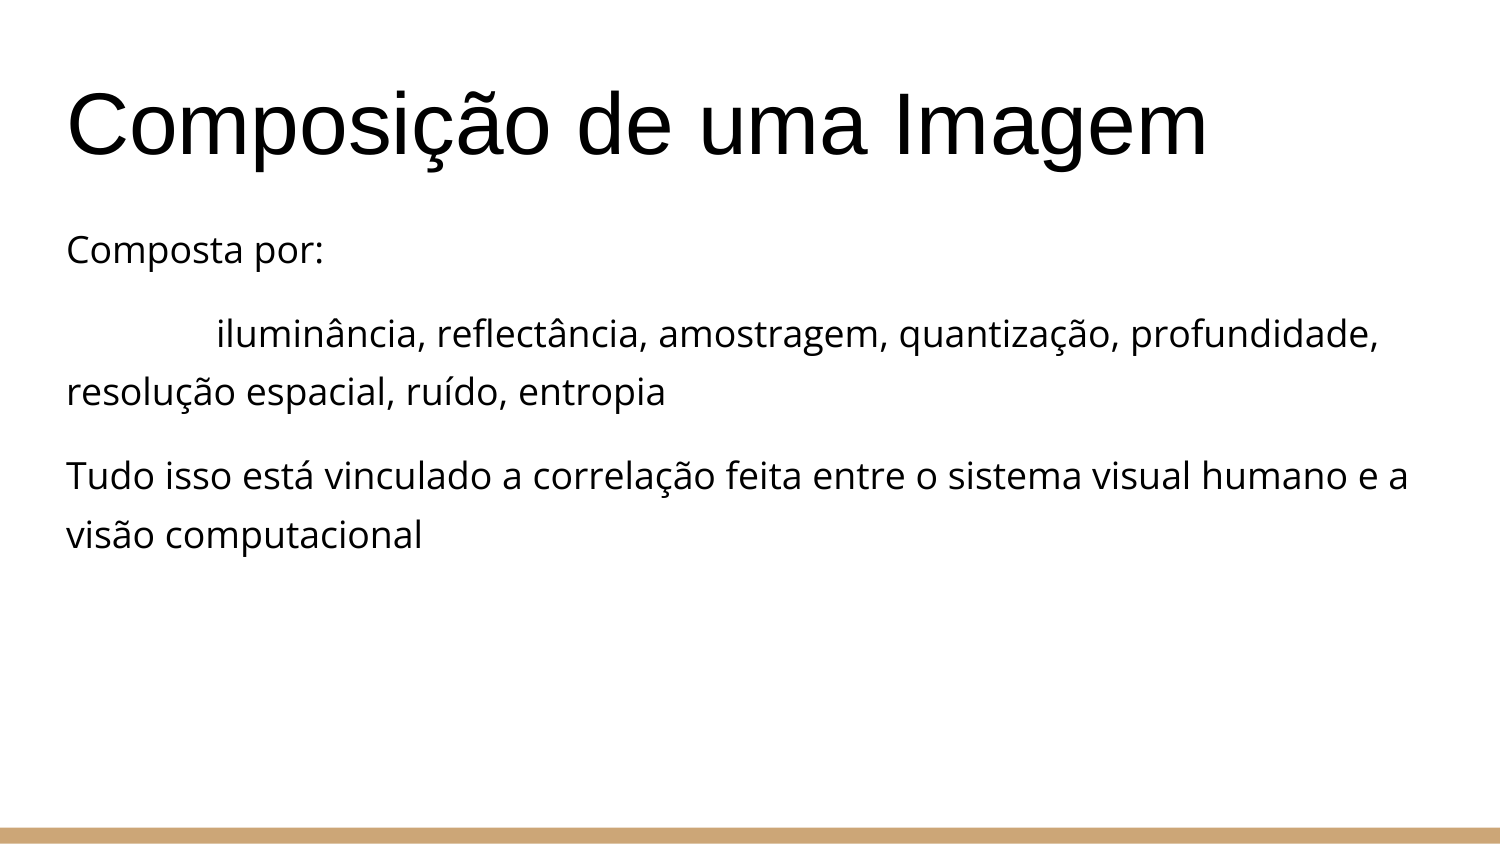

# Composição de uma Imagem
Composta por:
	iluminância, reflectância, amostragem, quantização, profundidade, resolução espacial, ruído, entropia
Tudo isso está vinculado a correlação feita entre o sistema visual humano e a visão computacional